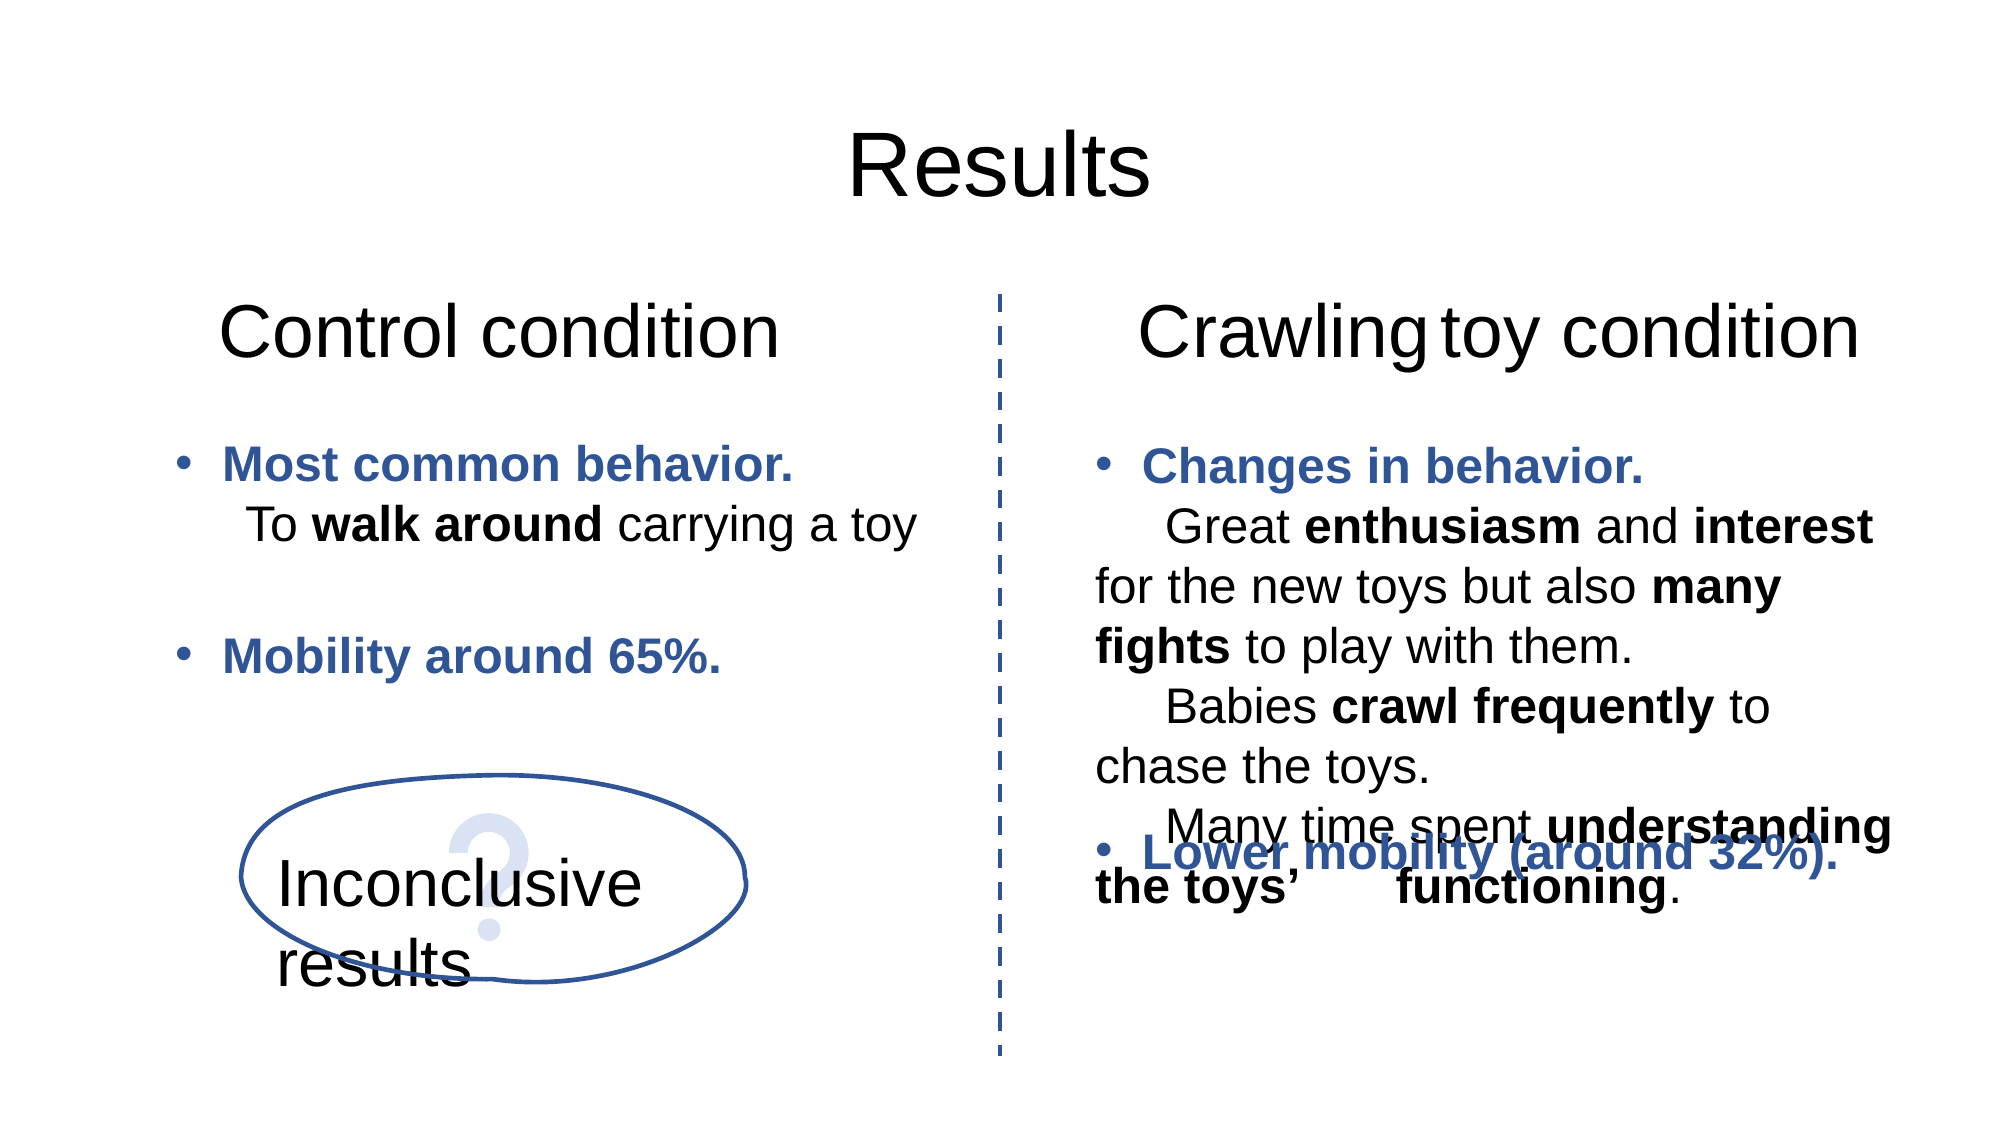

# Results
Control condition
Crawling toy condition
Most common behavior.
     To walk around carrying a toy
Changes in behavior.
     Great enthusiasm and interest for the new toys but also many fights to play with them.
     Babies crawl frequently to chase the toys.
     Many time spent understanding the toys’       functioning.
Mobility around 65%.

Lower mobility (around 32%).
Inconclusive results